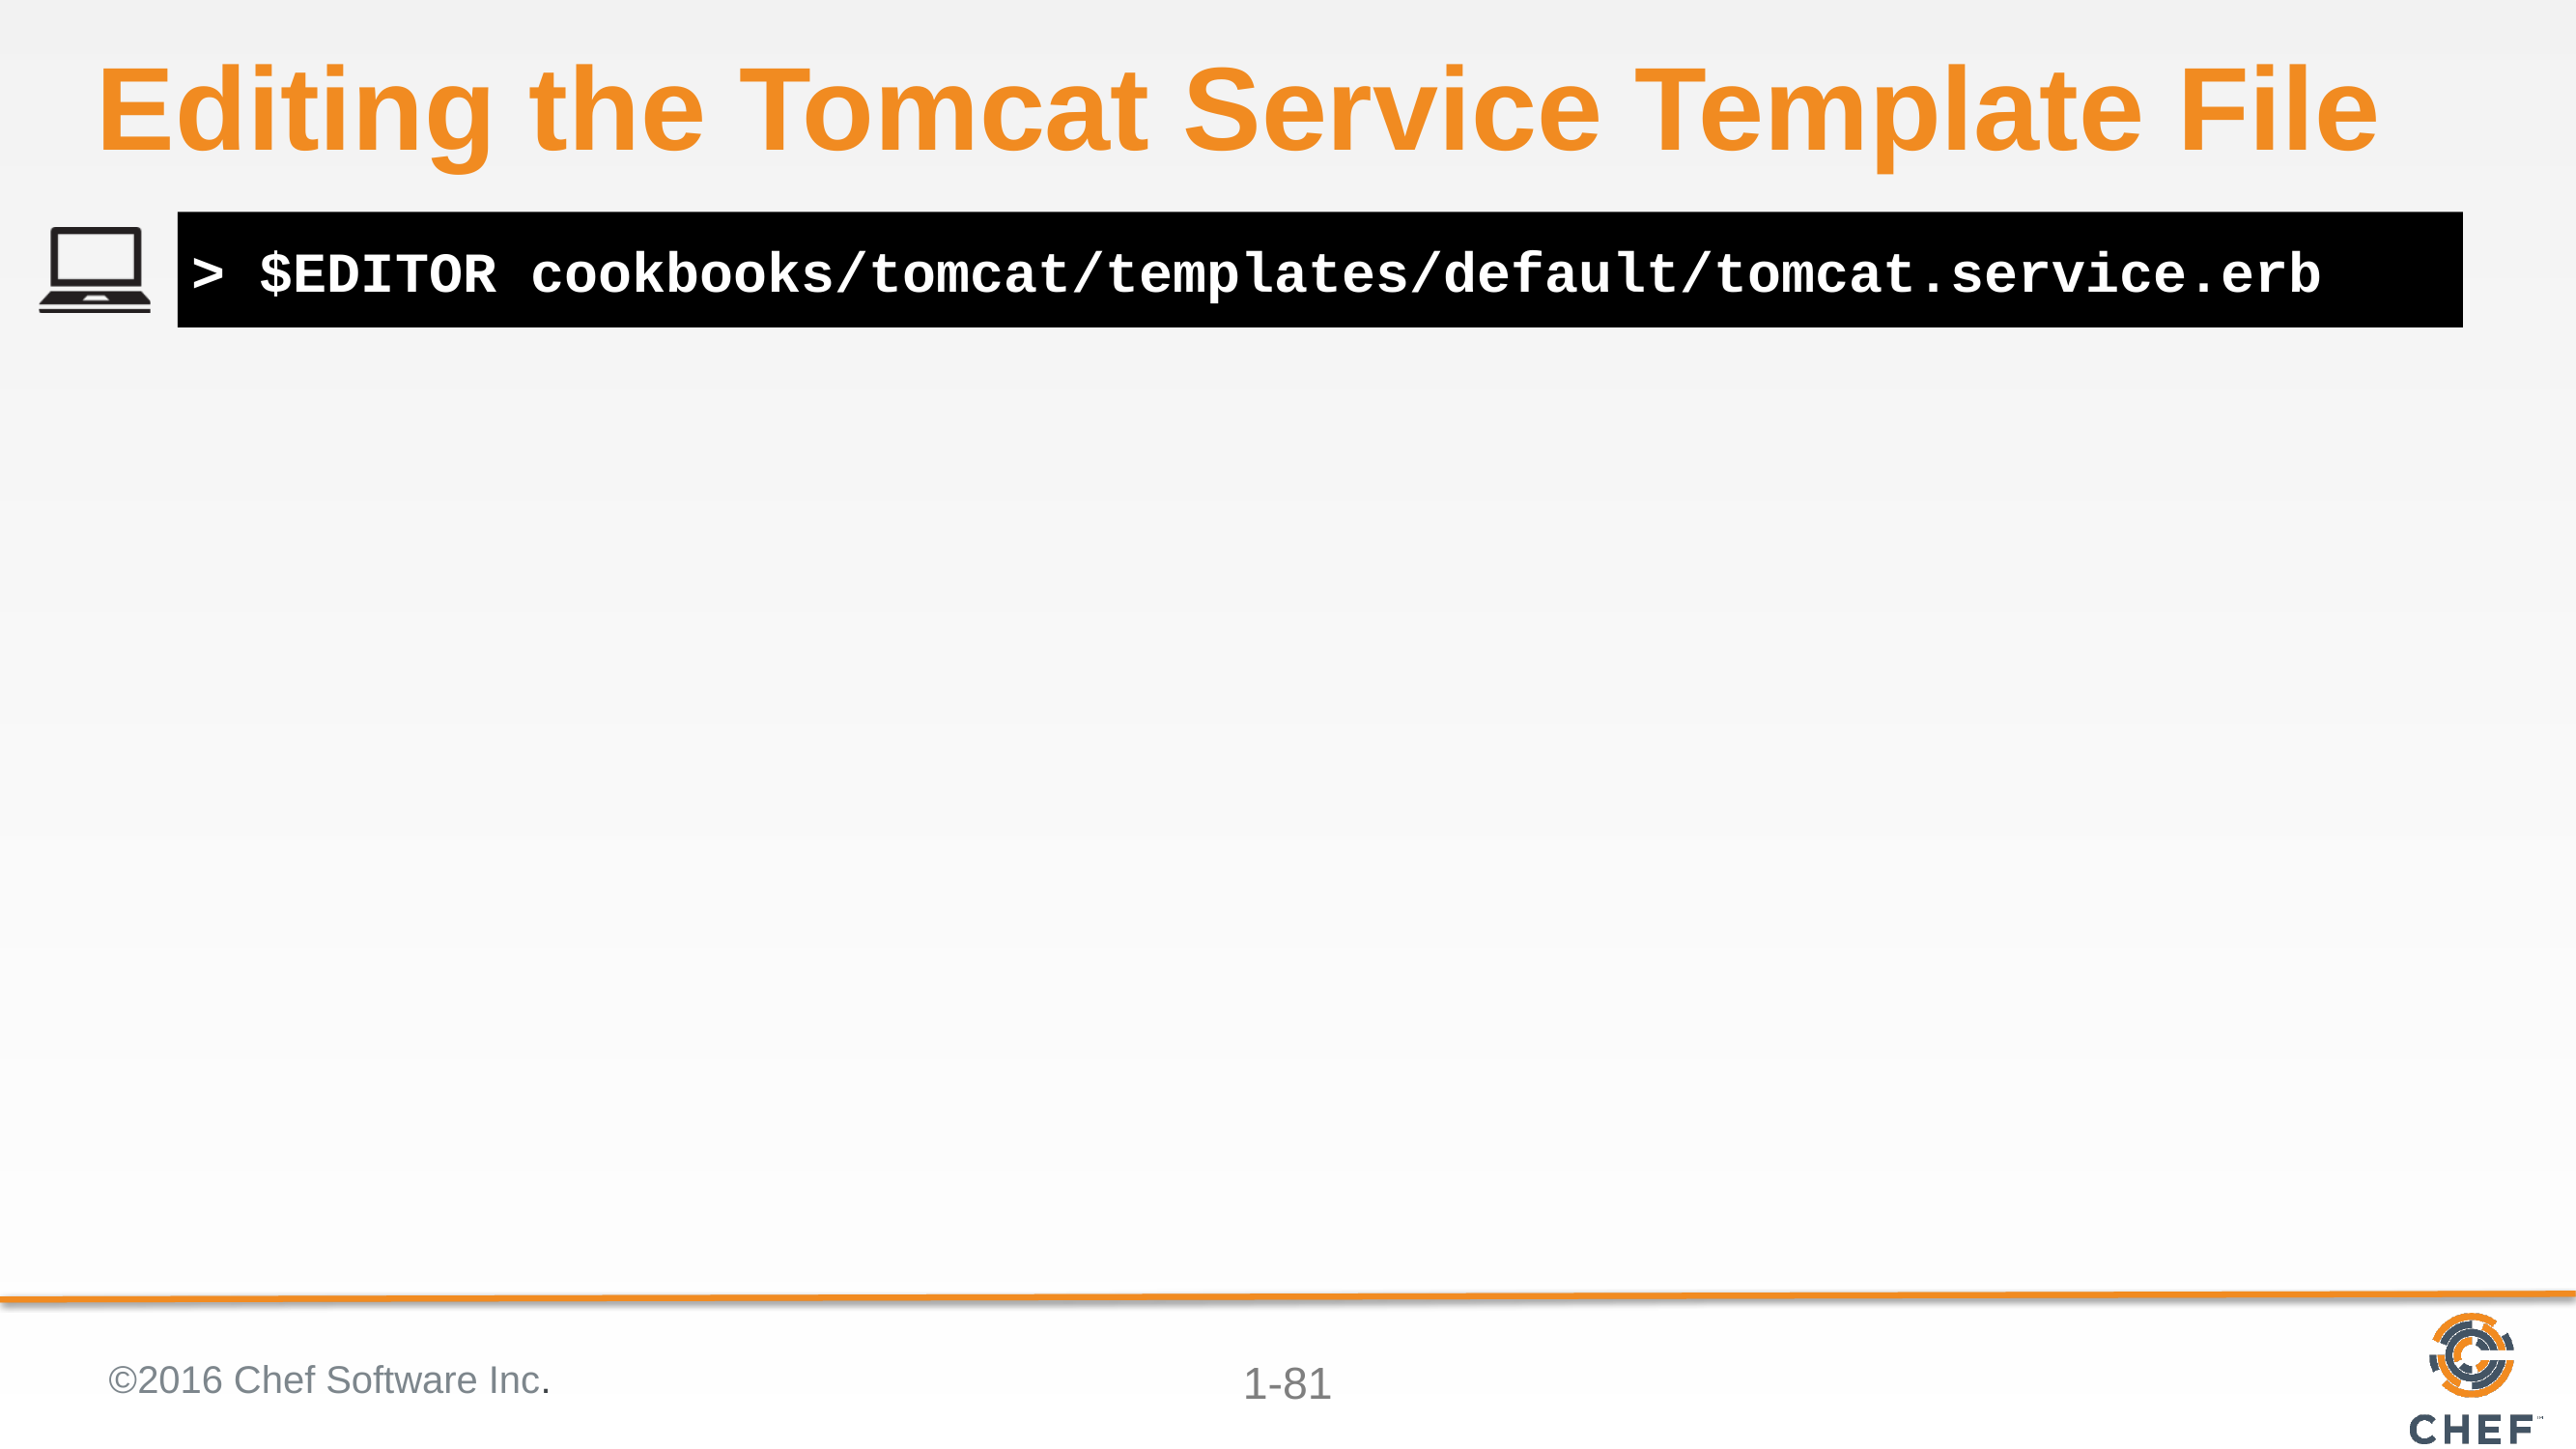

# Editing the Tomcat Service Template File
> $EDITOR cookbooks/tomcat/templates/default/tomcat.service.erb